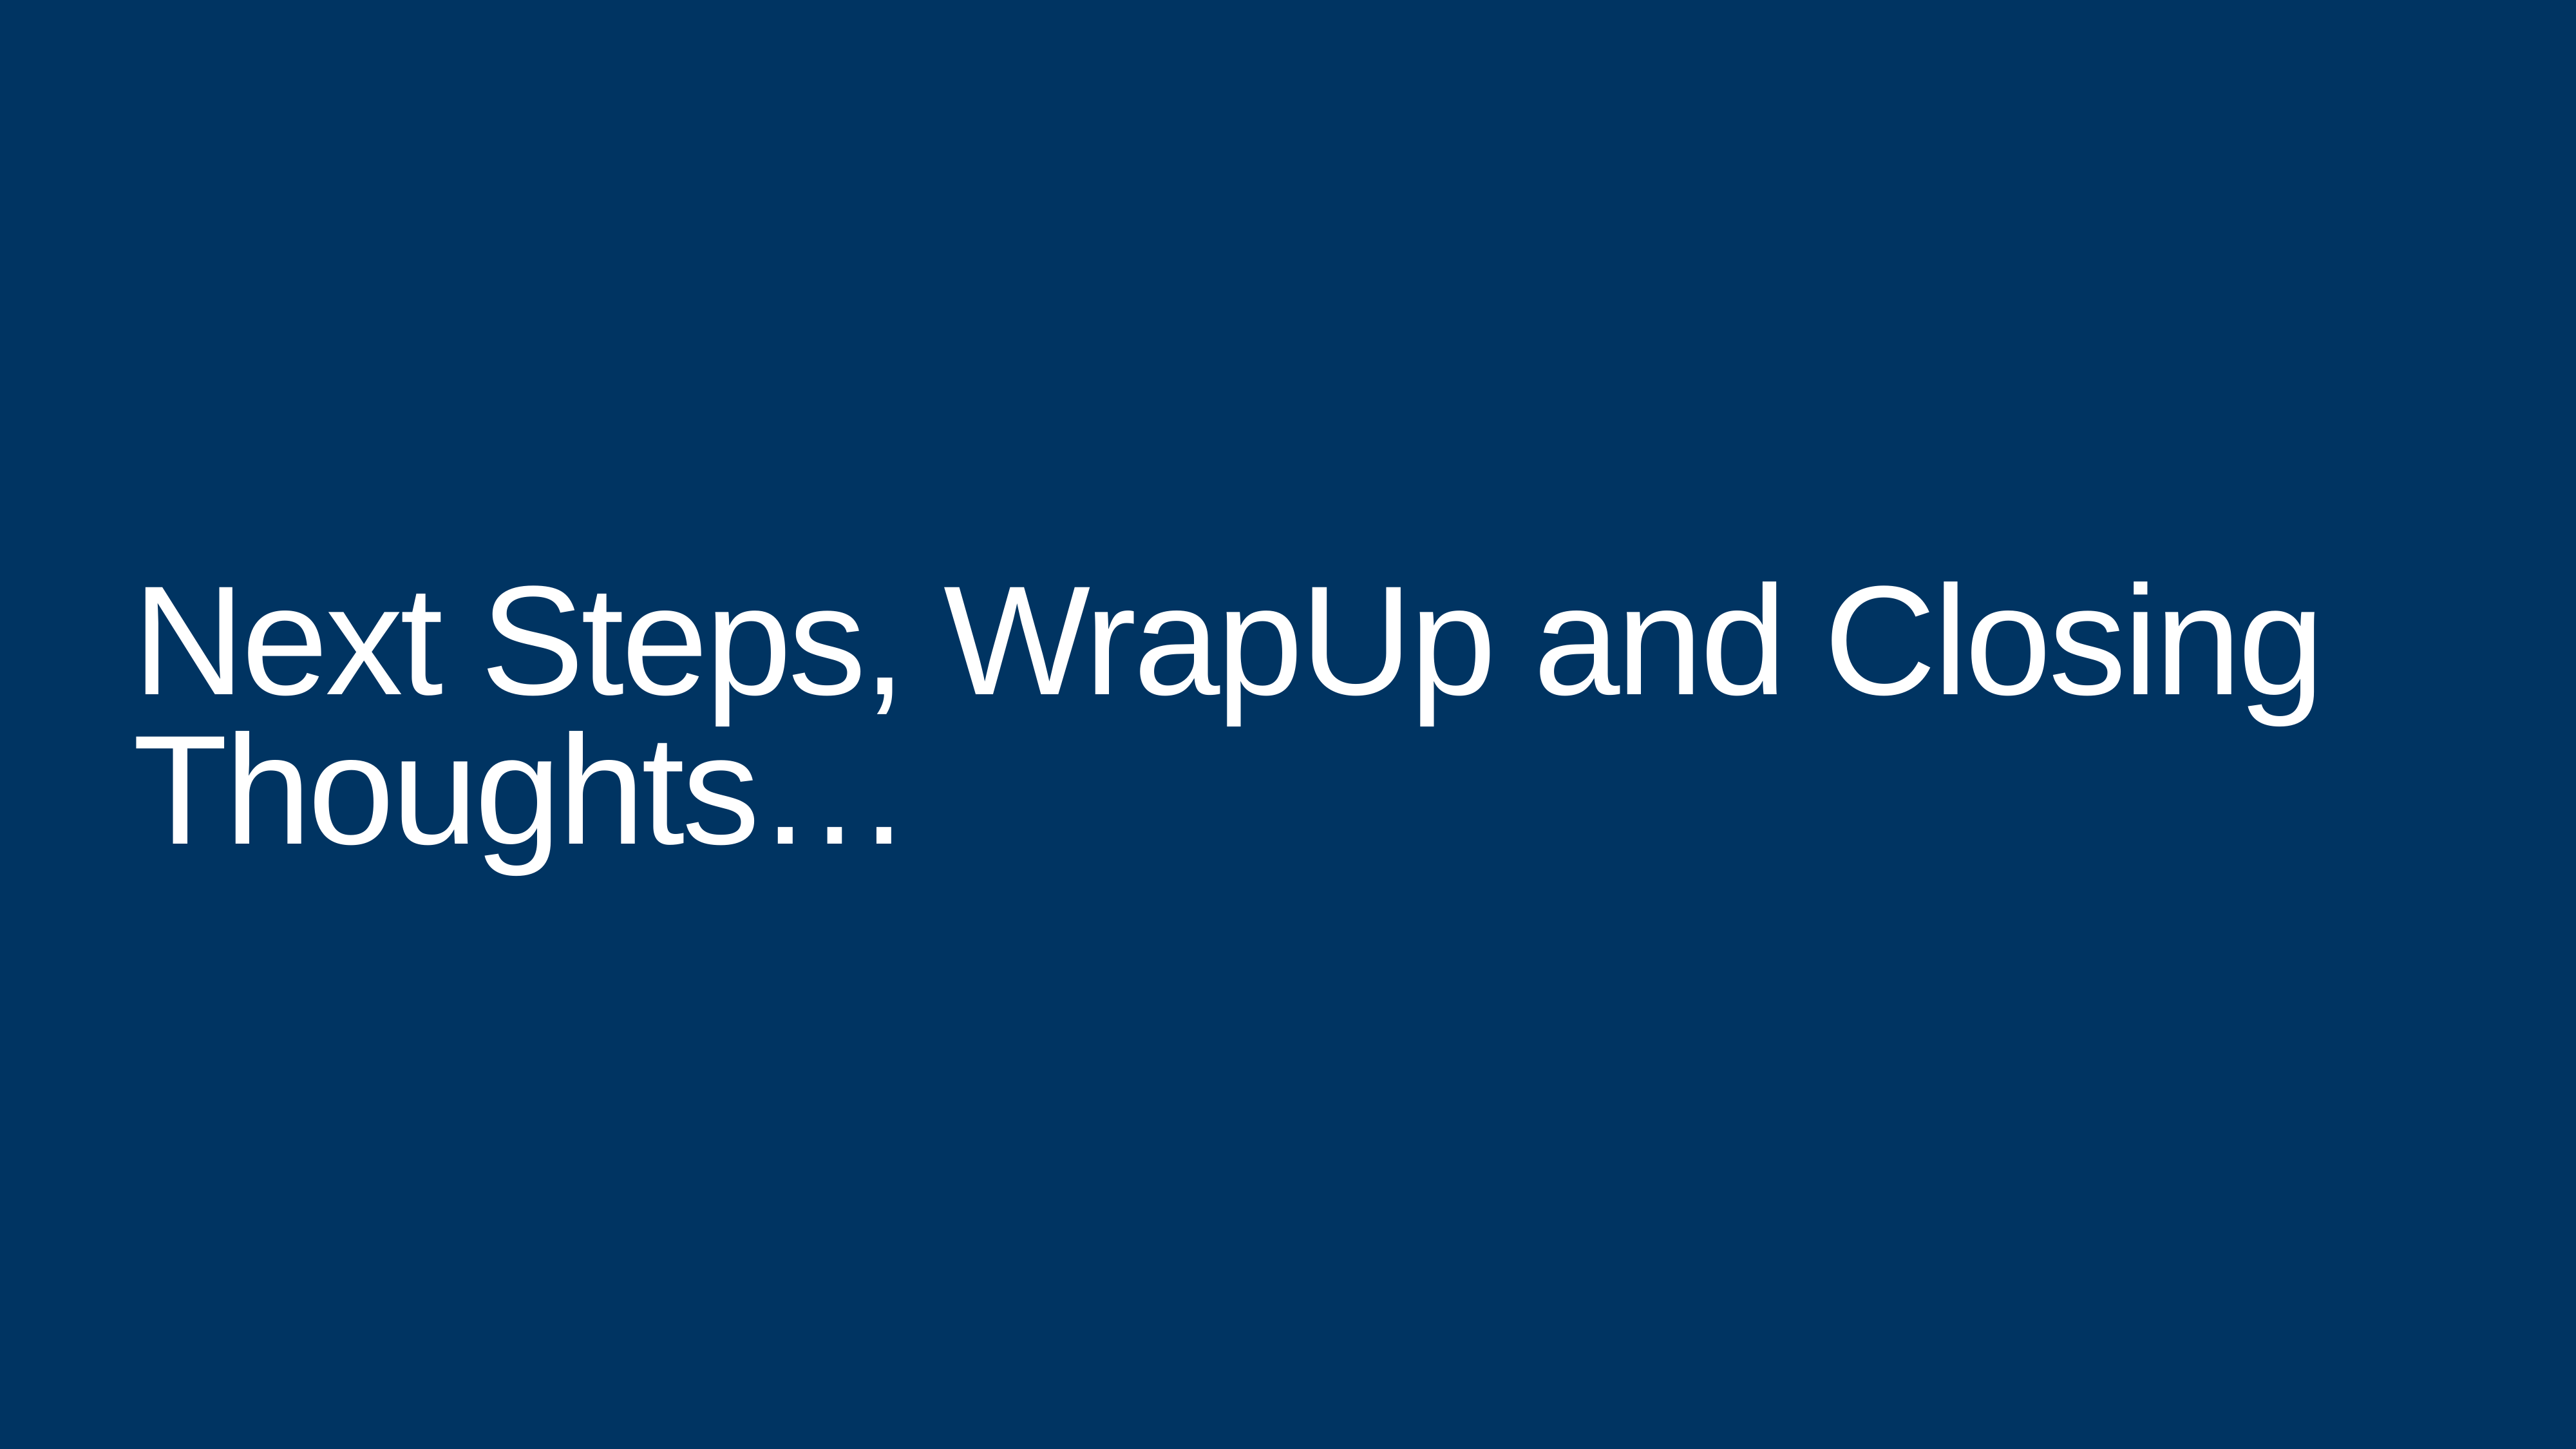

# Next Steps, WrapUp and Closing Thoughts…